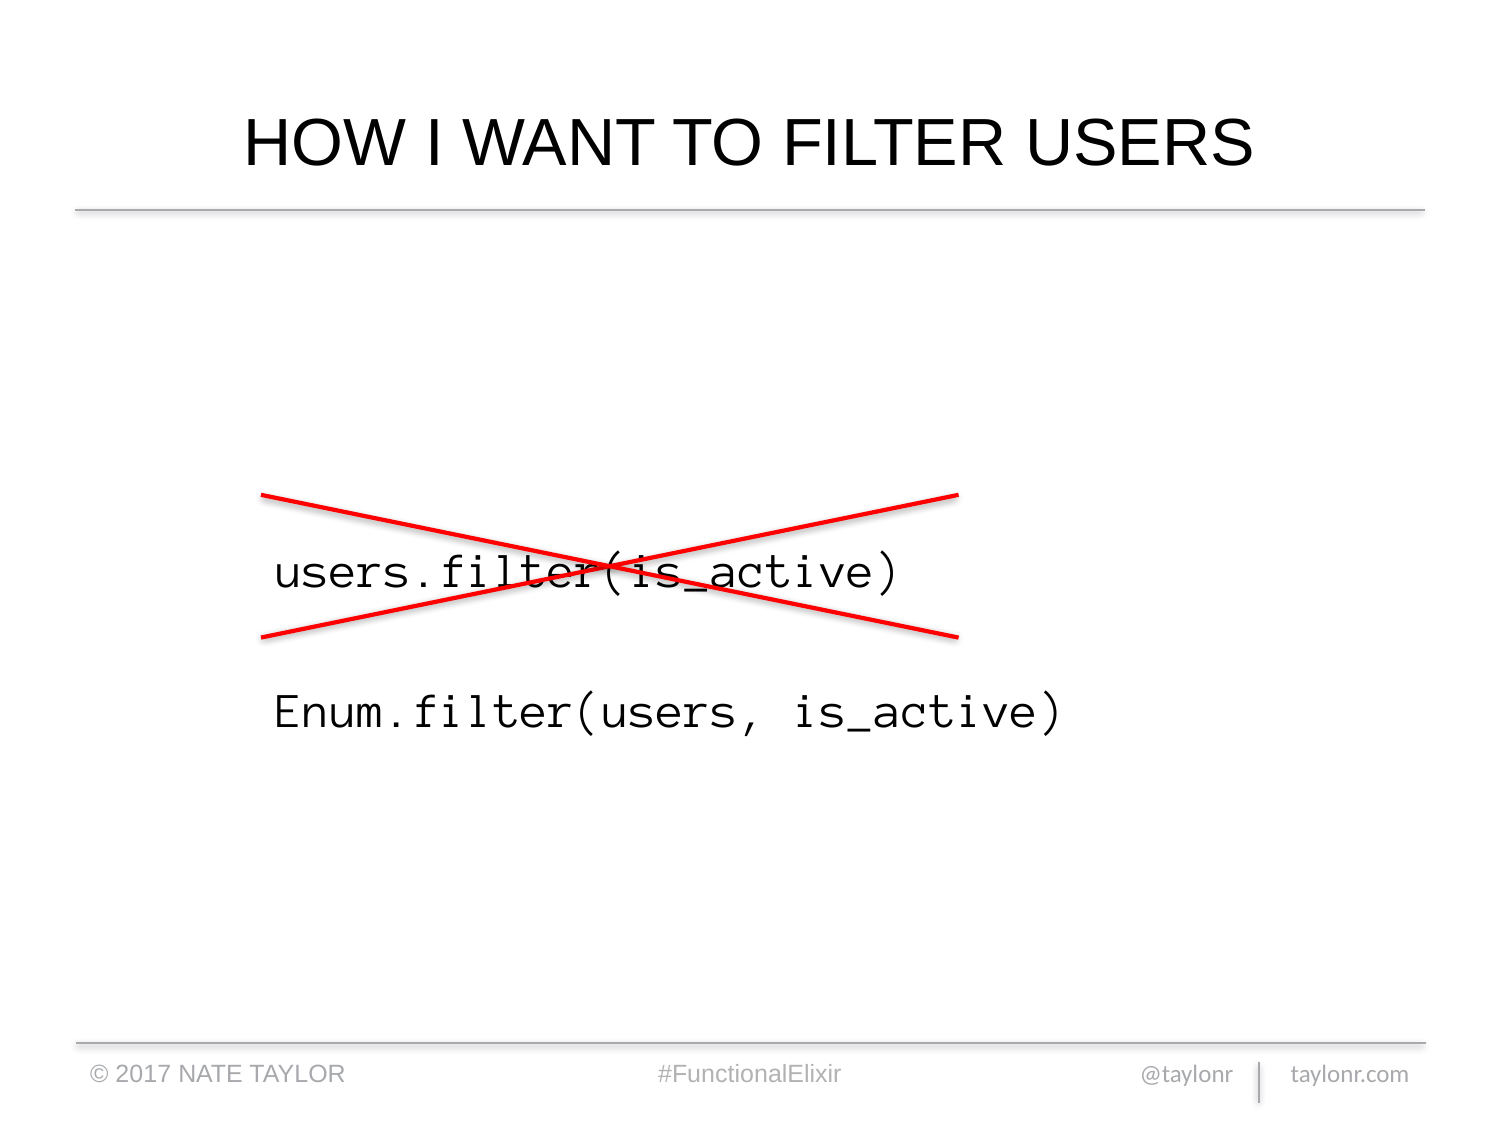

# HOW I WANT TO FILTER USERS
users.filter(is_active)

Enum.filter(users, is_active)
© 2017 NATE TAYLOR
#FunctionalElixir
@taylonr          taylonr.com